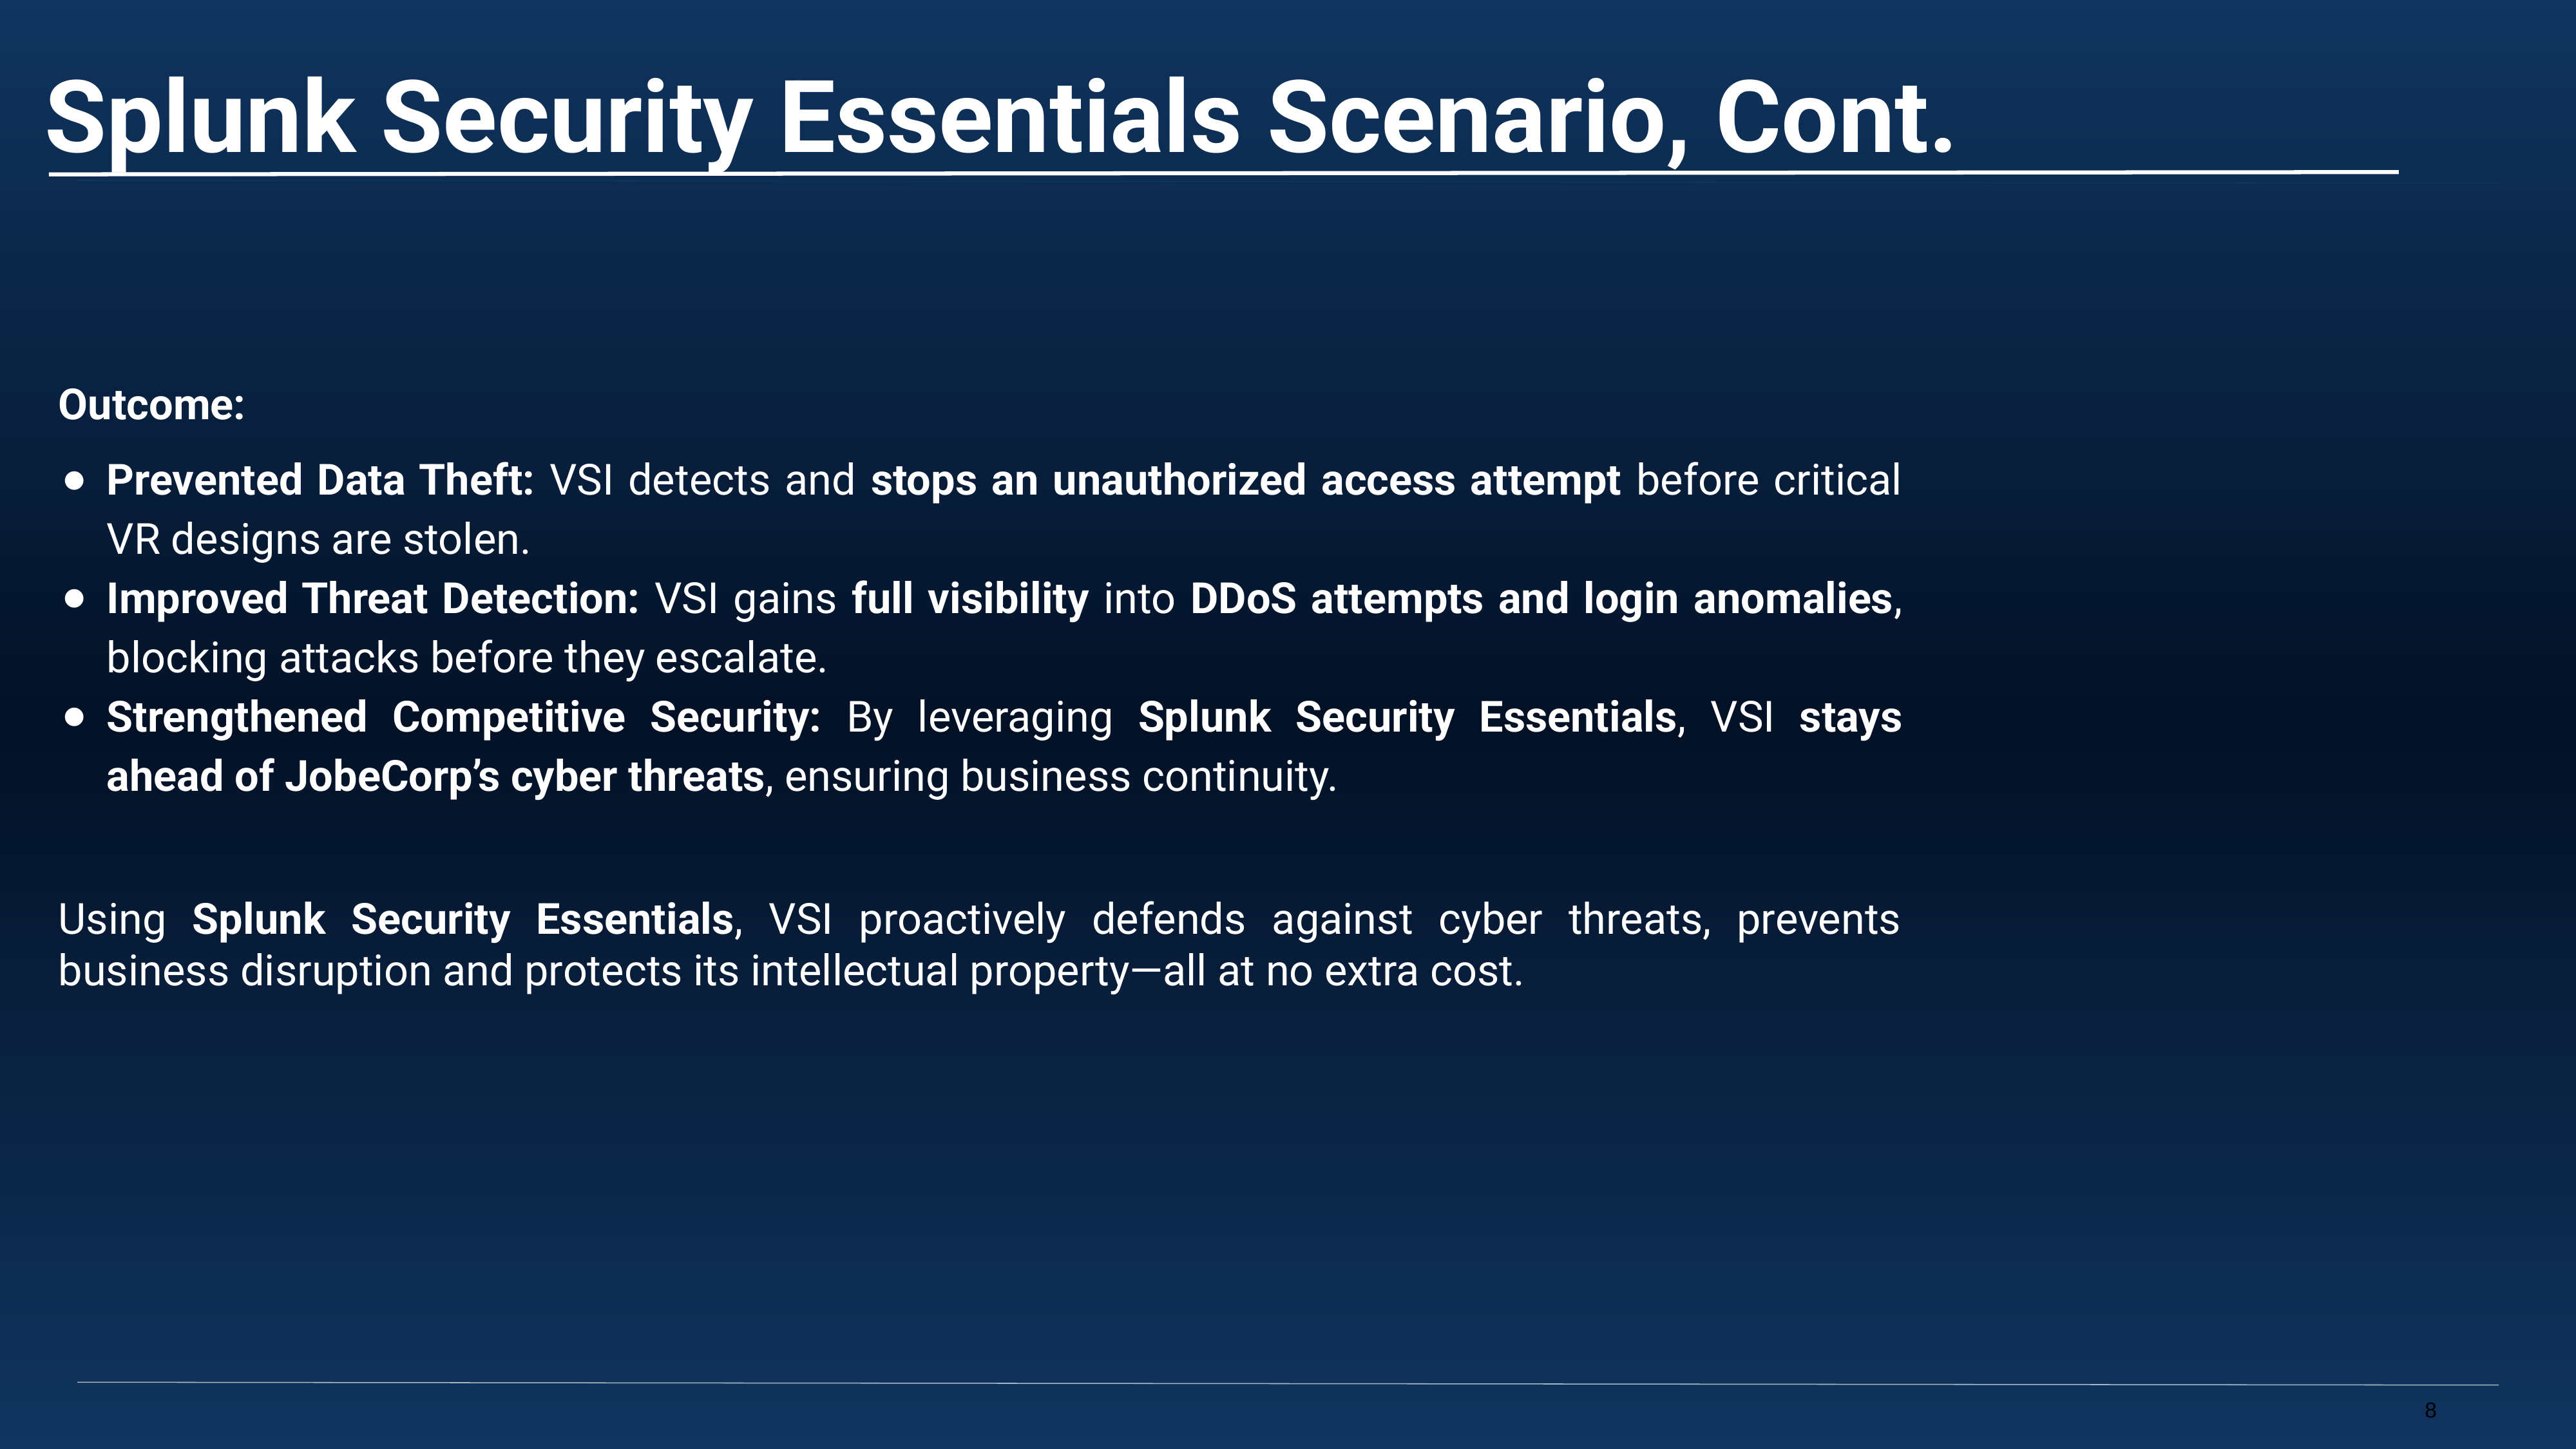

# Splunk Security Essentials Scenario, Cont.

Outcome:
Prevented Data Theft: VSI detects and stops an unauthorized access attempt before critical VR designs are stolen.
Improved Threat Detection: VSI gains full visibility into DDoS attempts and login anomalies, blocking attacks before they escalate.
Strengthened Competitive Security: By leveraging Splunk Security Essentials, VSI stays ahead of JobeCorp’s cyber threats, ensuring business continuity.

Using Splunk Security Essentials, VSI proactively defends against cyber threats, prevents business disruption and protects its intellectual property—all at no extra cost.

8